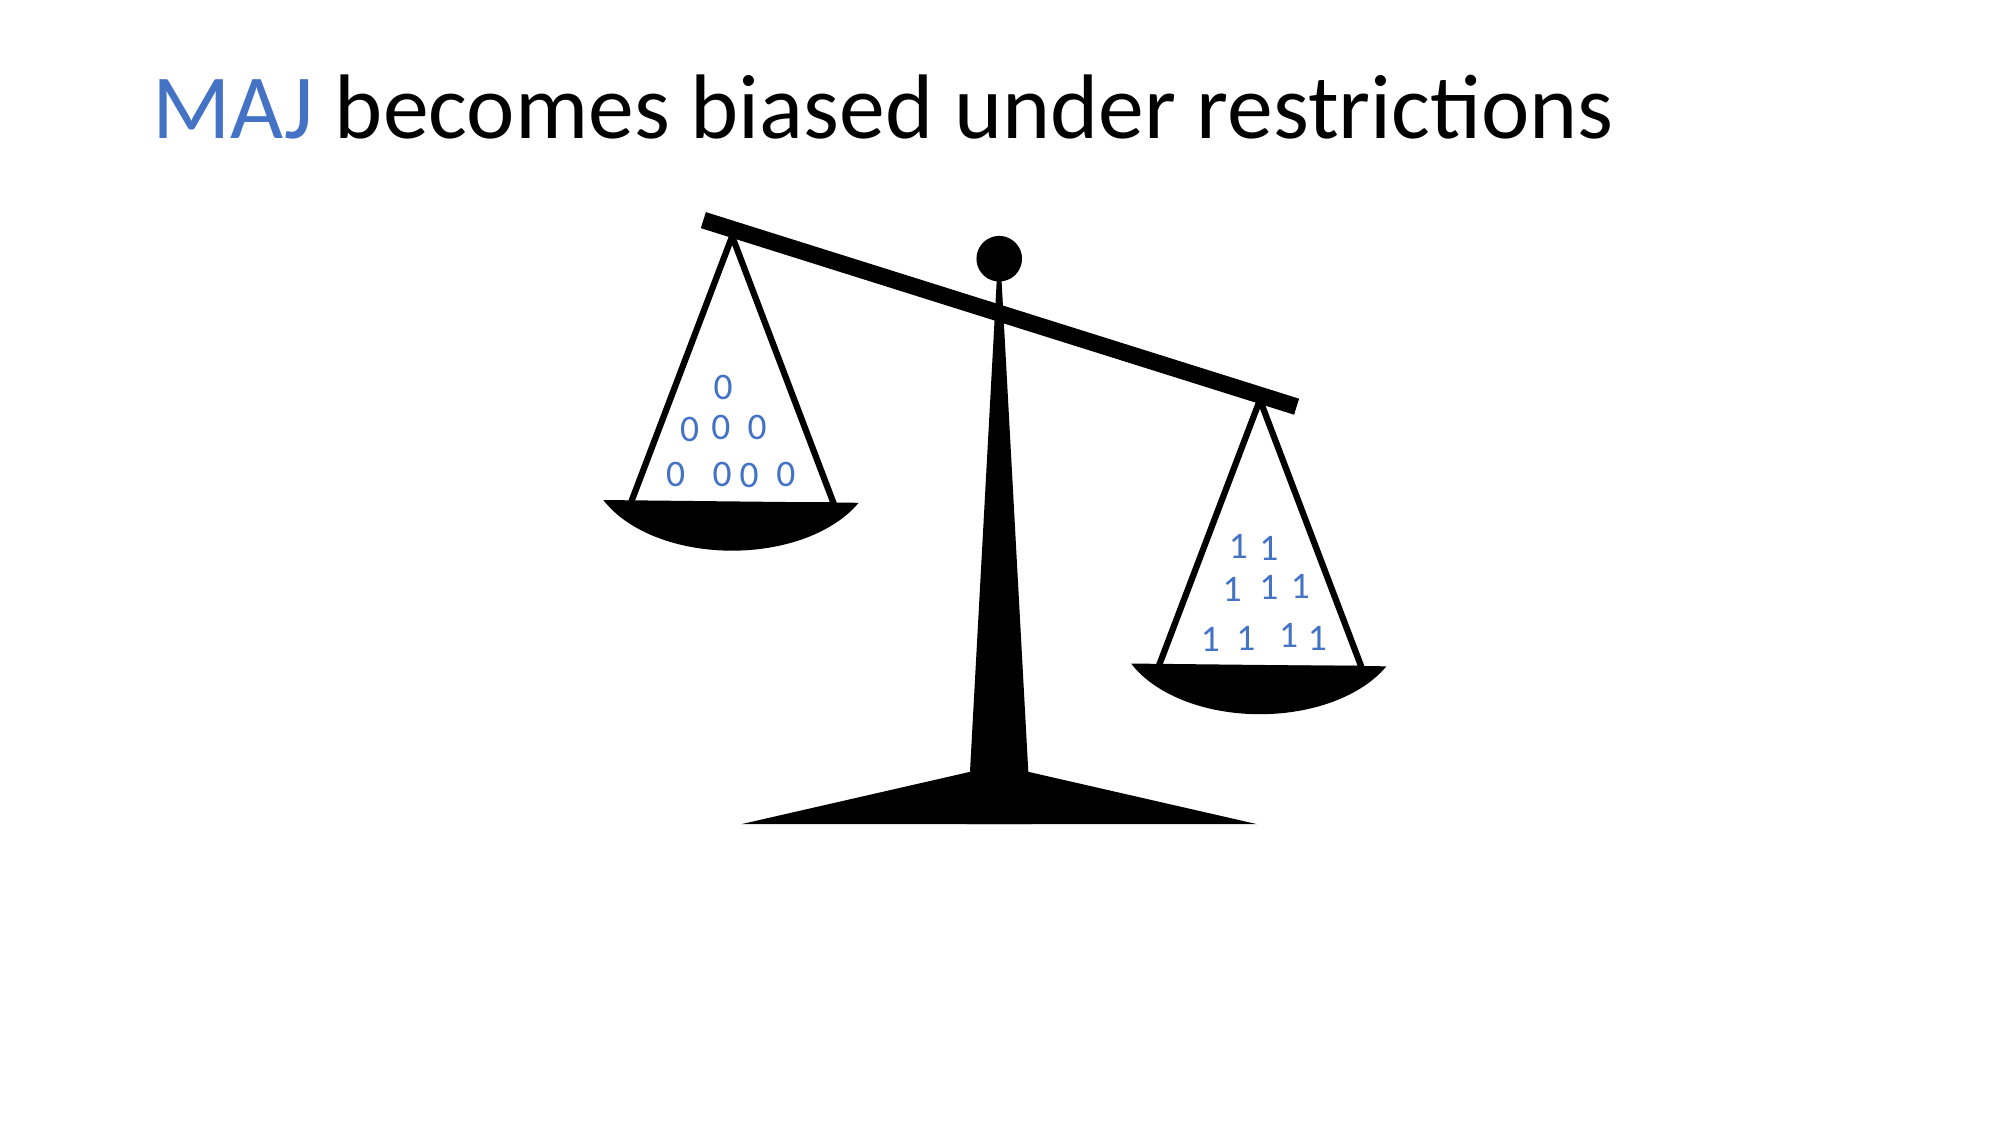

# MAJ becomes biased under restrictions

0
0
0
0

0
0
0
0
1
1
1
1
1
1
1
1
1